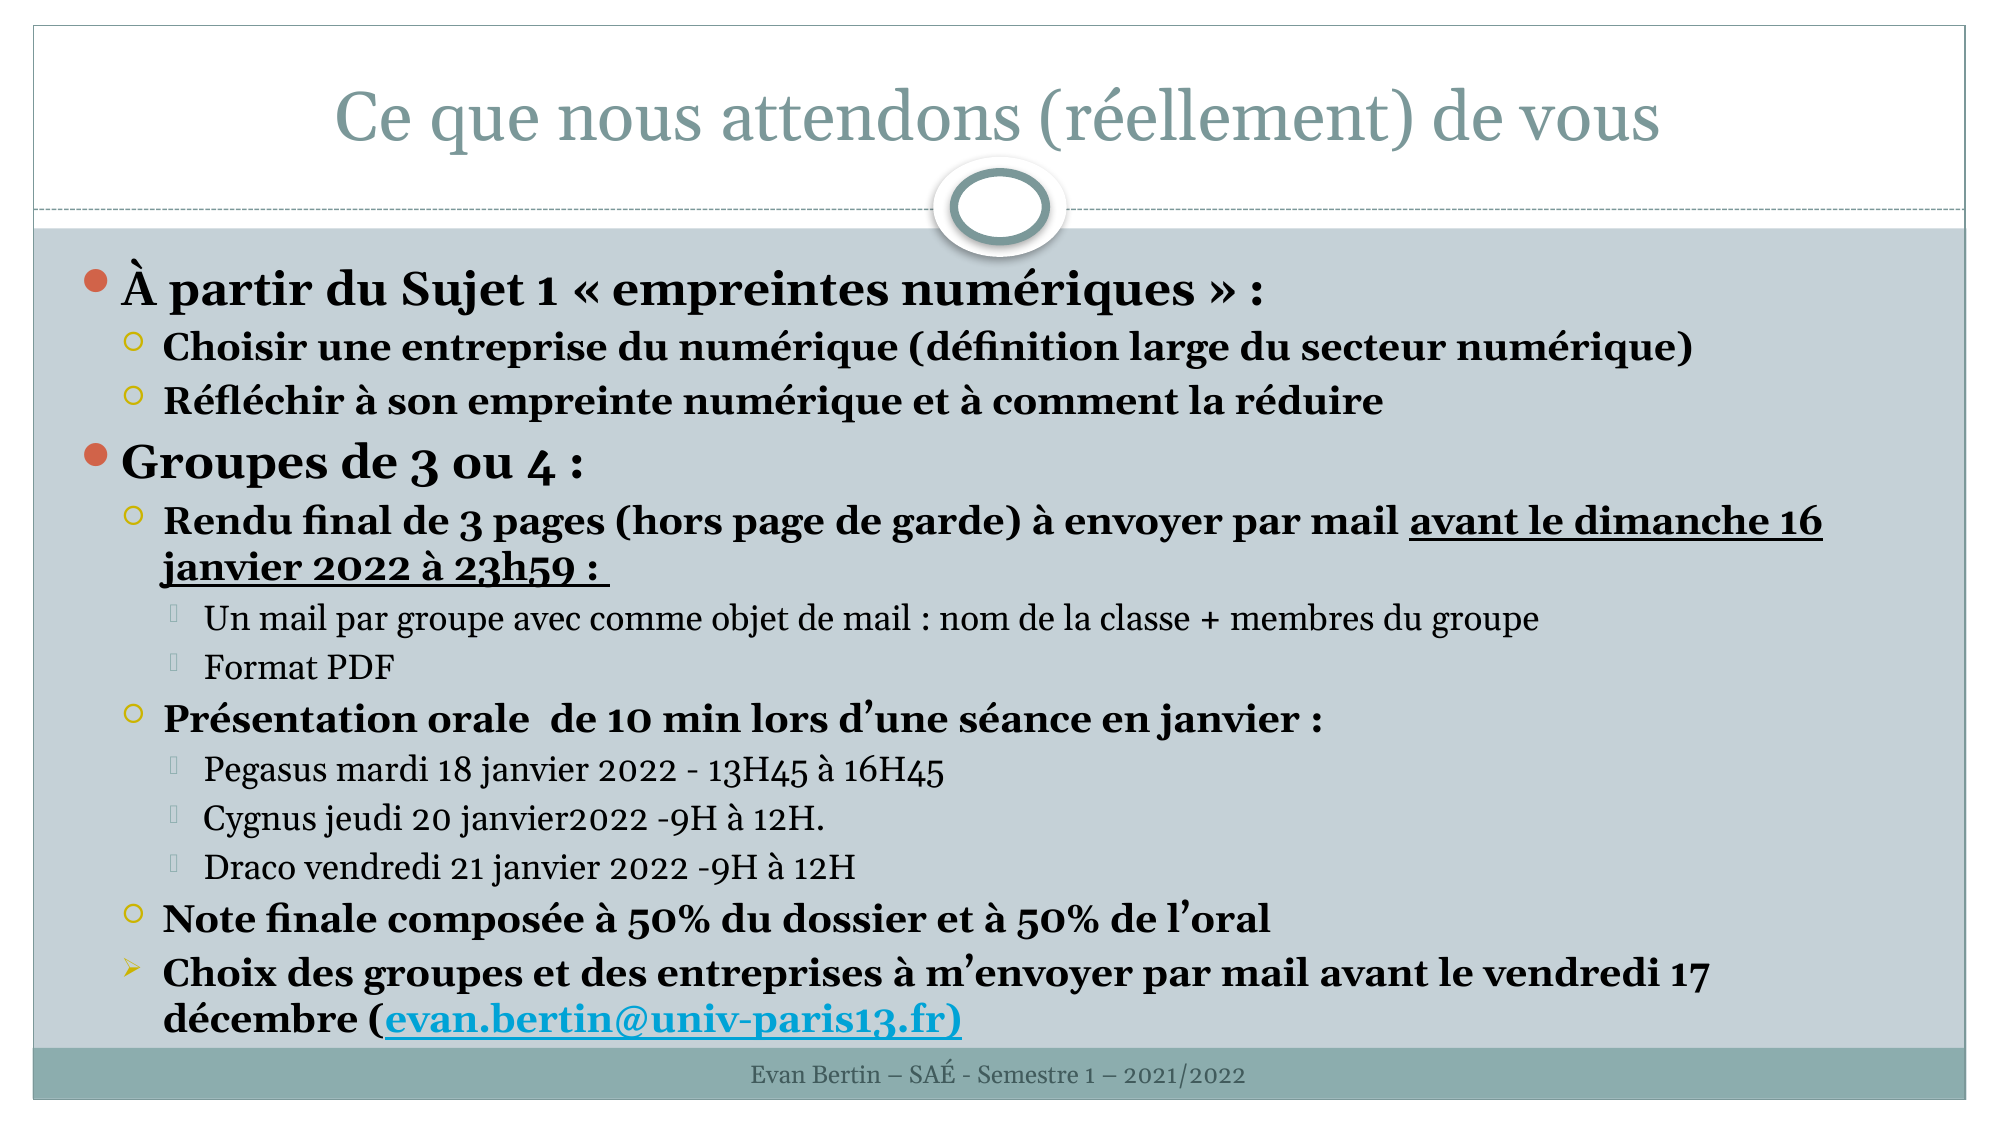

# Ce que nous attendons (réellement) de vous
À partir du Sujet 1 « empreintes numériques » :
Choisir une entreprise du numérique (définition large du secteur numérique)
Réfléchir à son empreinte numérique et à comment la réduire
Groupes de 3 ou 4 :
Rendu final de 3 pages (hors page de garde) à envoyer par mail avant le dimanche 16 janvier 2022 à 23h59 :
Un mail par groupe avec comme objet de mail : nom de la classe + membres du groupe
Format PDF
Présentation orale  de 10 min lors d’une séance en janvier :
Pegasus mardi 18 janvier 2022 - 13H45 à 16H45
Cygnus jeudi 20 janvier2022 -9H à 12H.
Draco vendredi 21 janvier 2022 -9H à 12H
Note finale composée à 50% du dossier et à 50% de l’oral
Choix des groupes et des entreprises à m’envoyer par mail avant le vendredi 17 décembre (evan.bertin@univ-paris13.fr)

Evan Bertin – SAÉ - Semestre 1 – 2021/2022